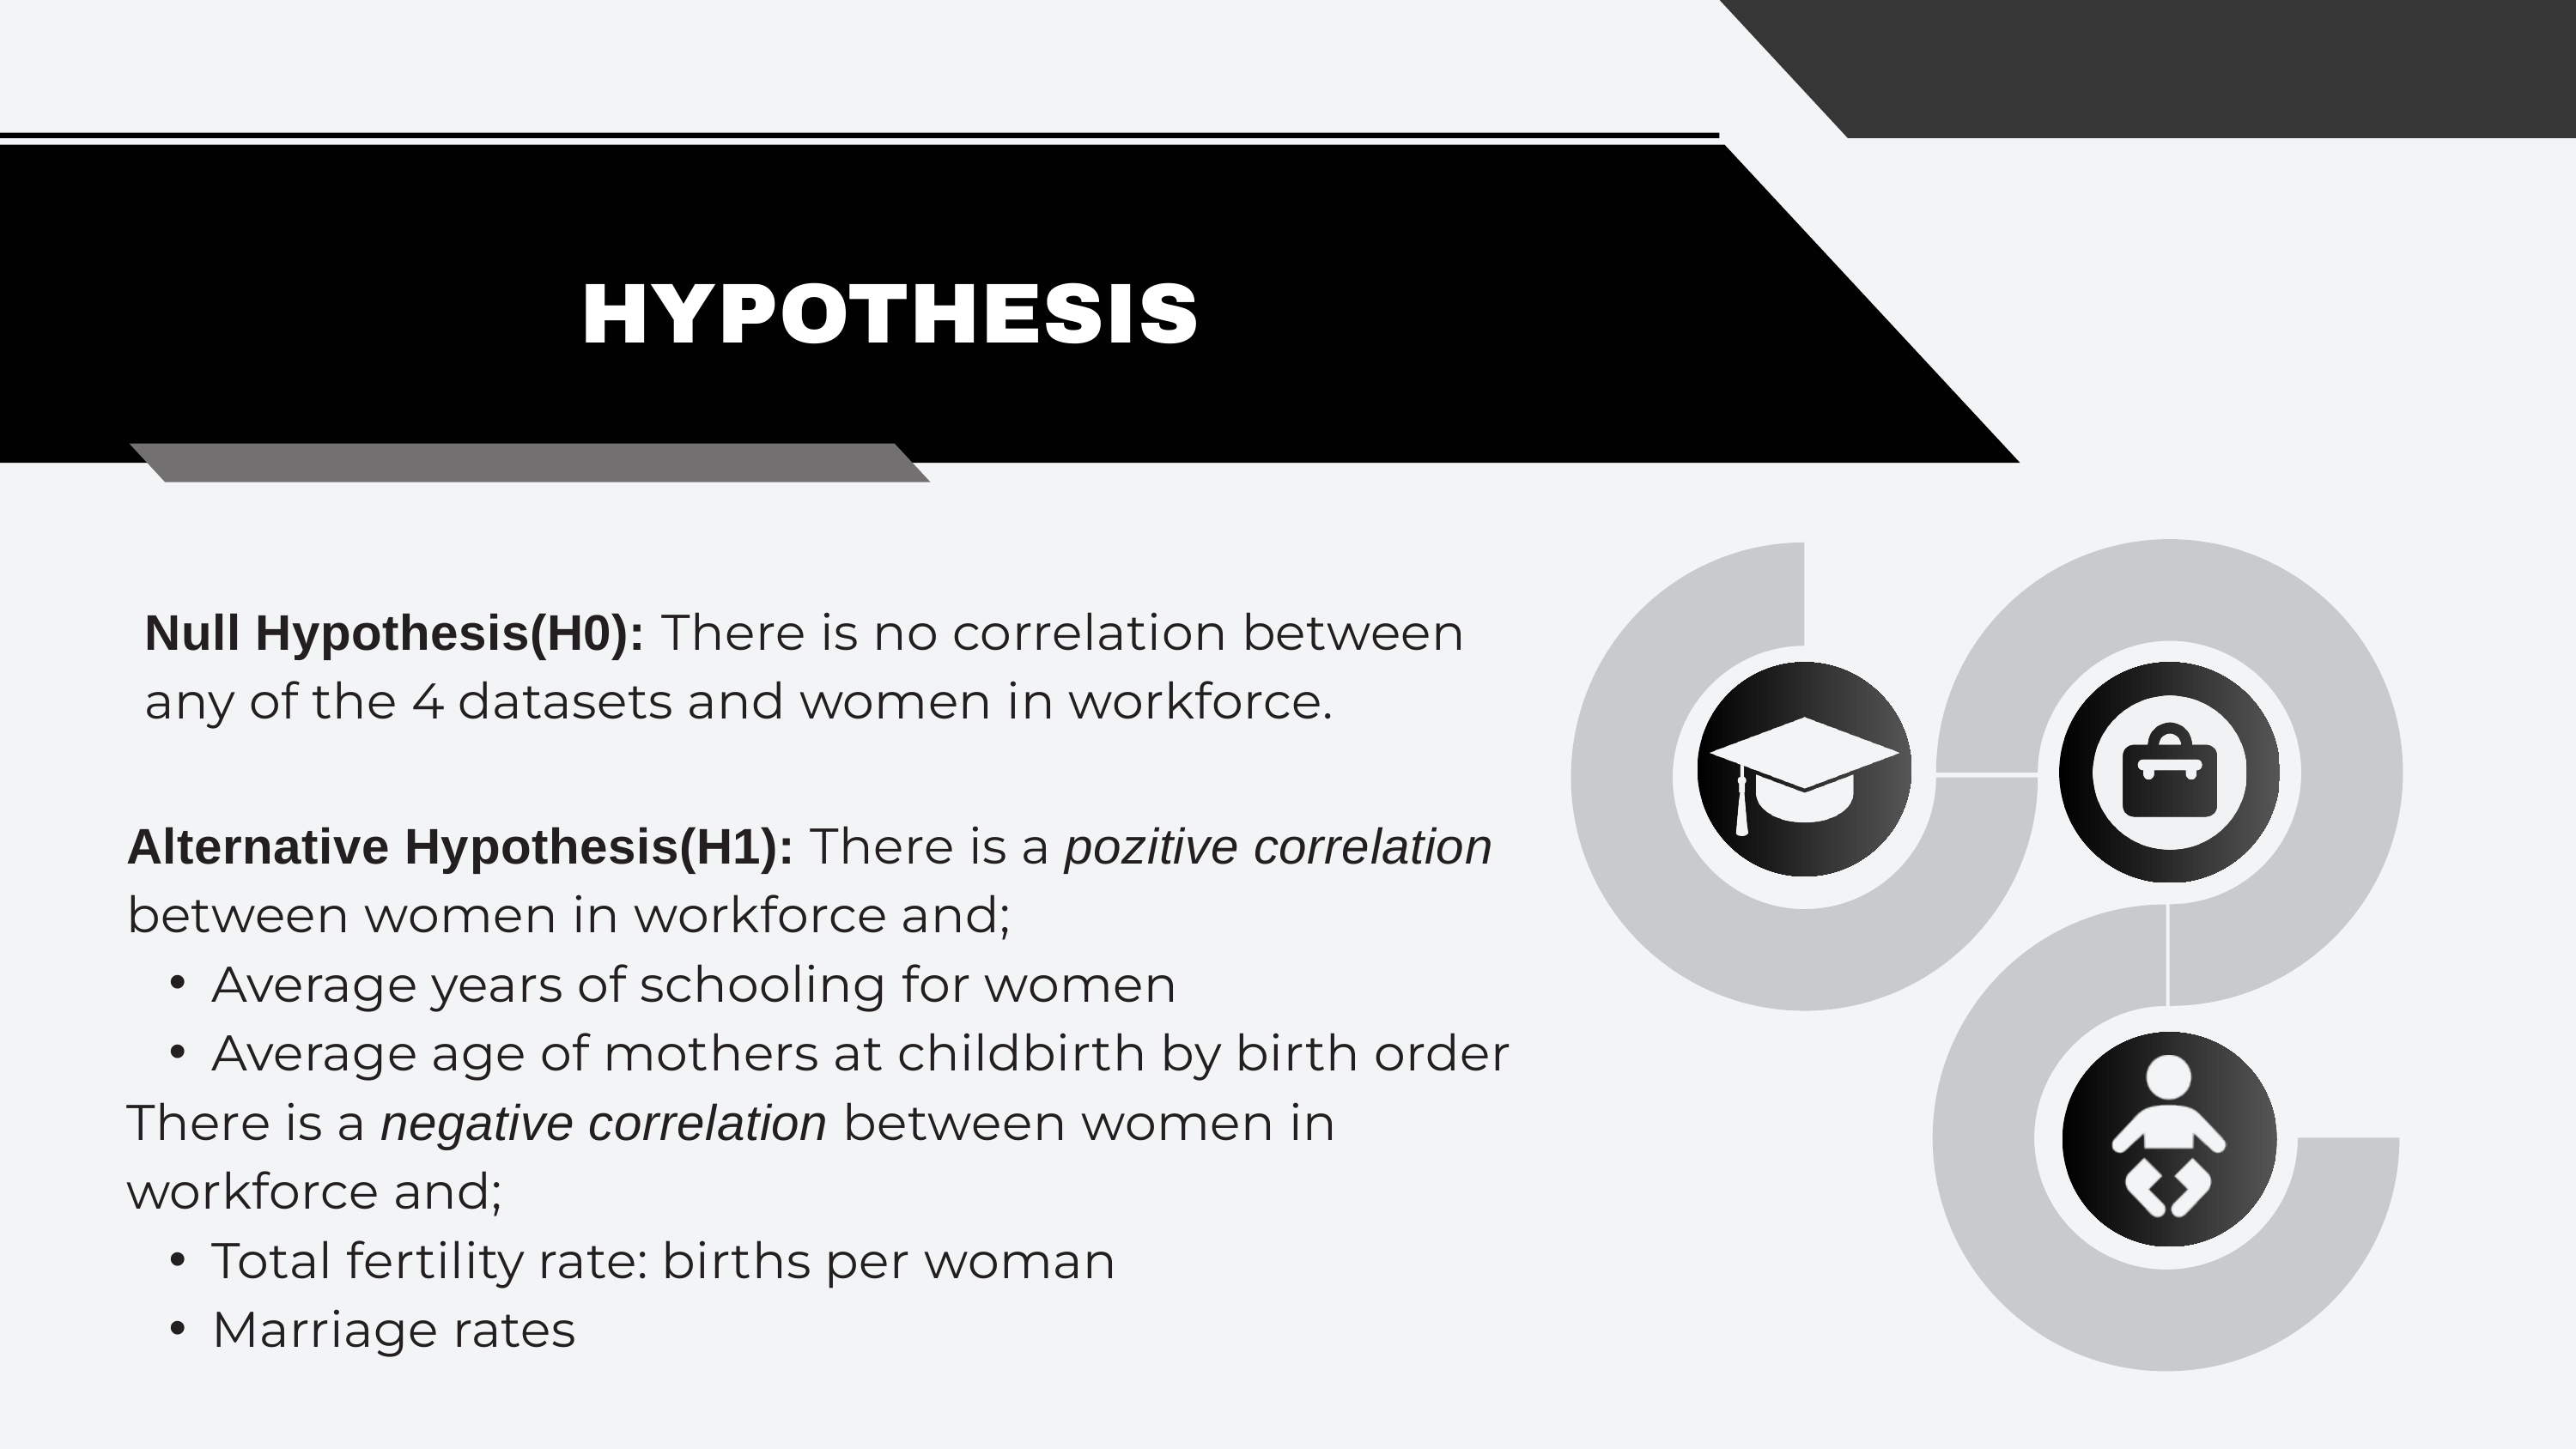

HYPOTHESIS

Null Hypothesis(H0): There is no correlation between any of the 4 datasets and women in workforce.

Alternative Hypothesis(H1): There is a pozitive correlation between women in workforce and;
Average years of schooling for women
Average age of mothers at childbirth by birth order
There is a negative correlation between women in workforce and;
Total fertility rate: births per woman
Marriage rates